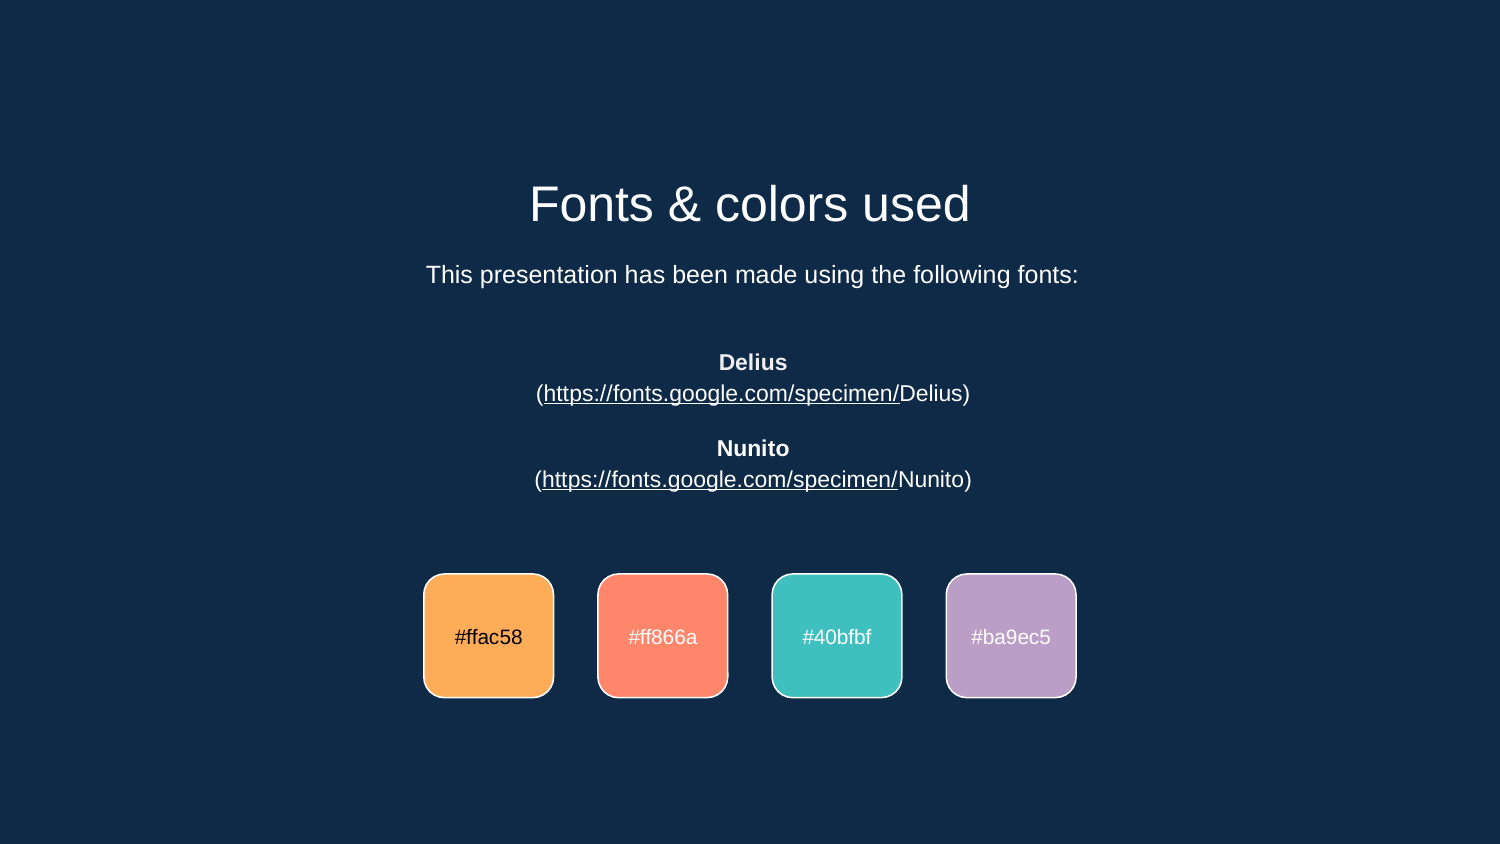

Fonts & colors used
This presentation has been made using the following fonts:

Delius
(https://fonts.google.com/specimen/Delius)

Nunito
(https://fonts.google.com/specimen/Nunito)

#ffac58
#ff866a
#40bfbf
#ba9ec5